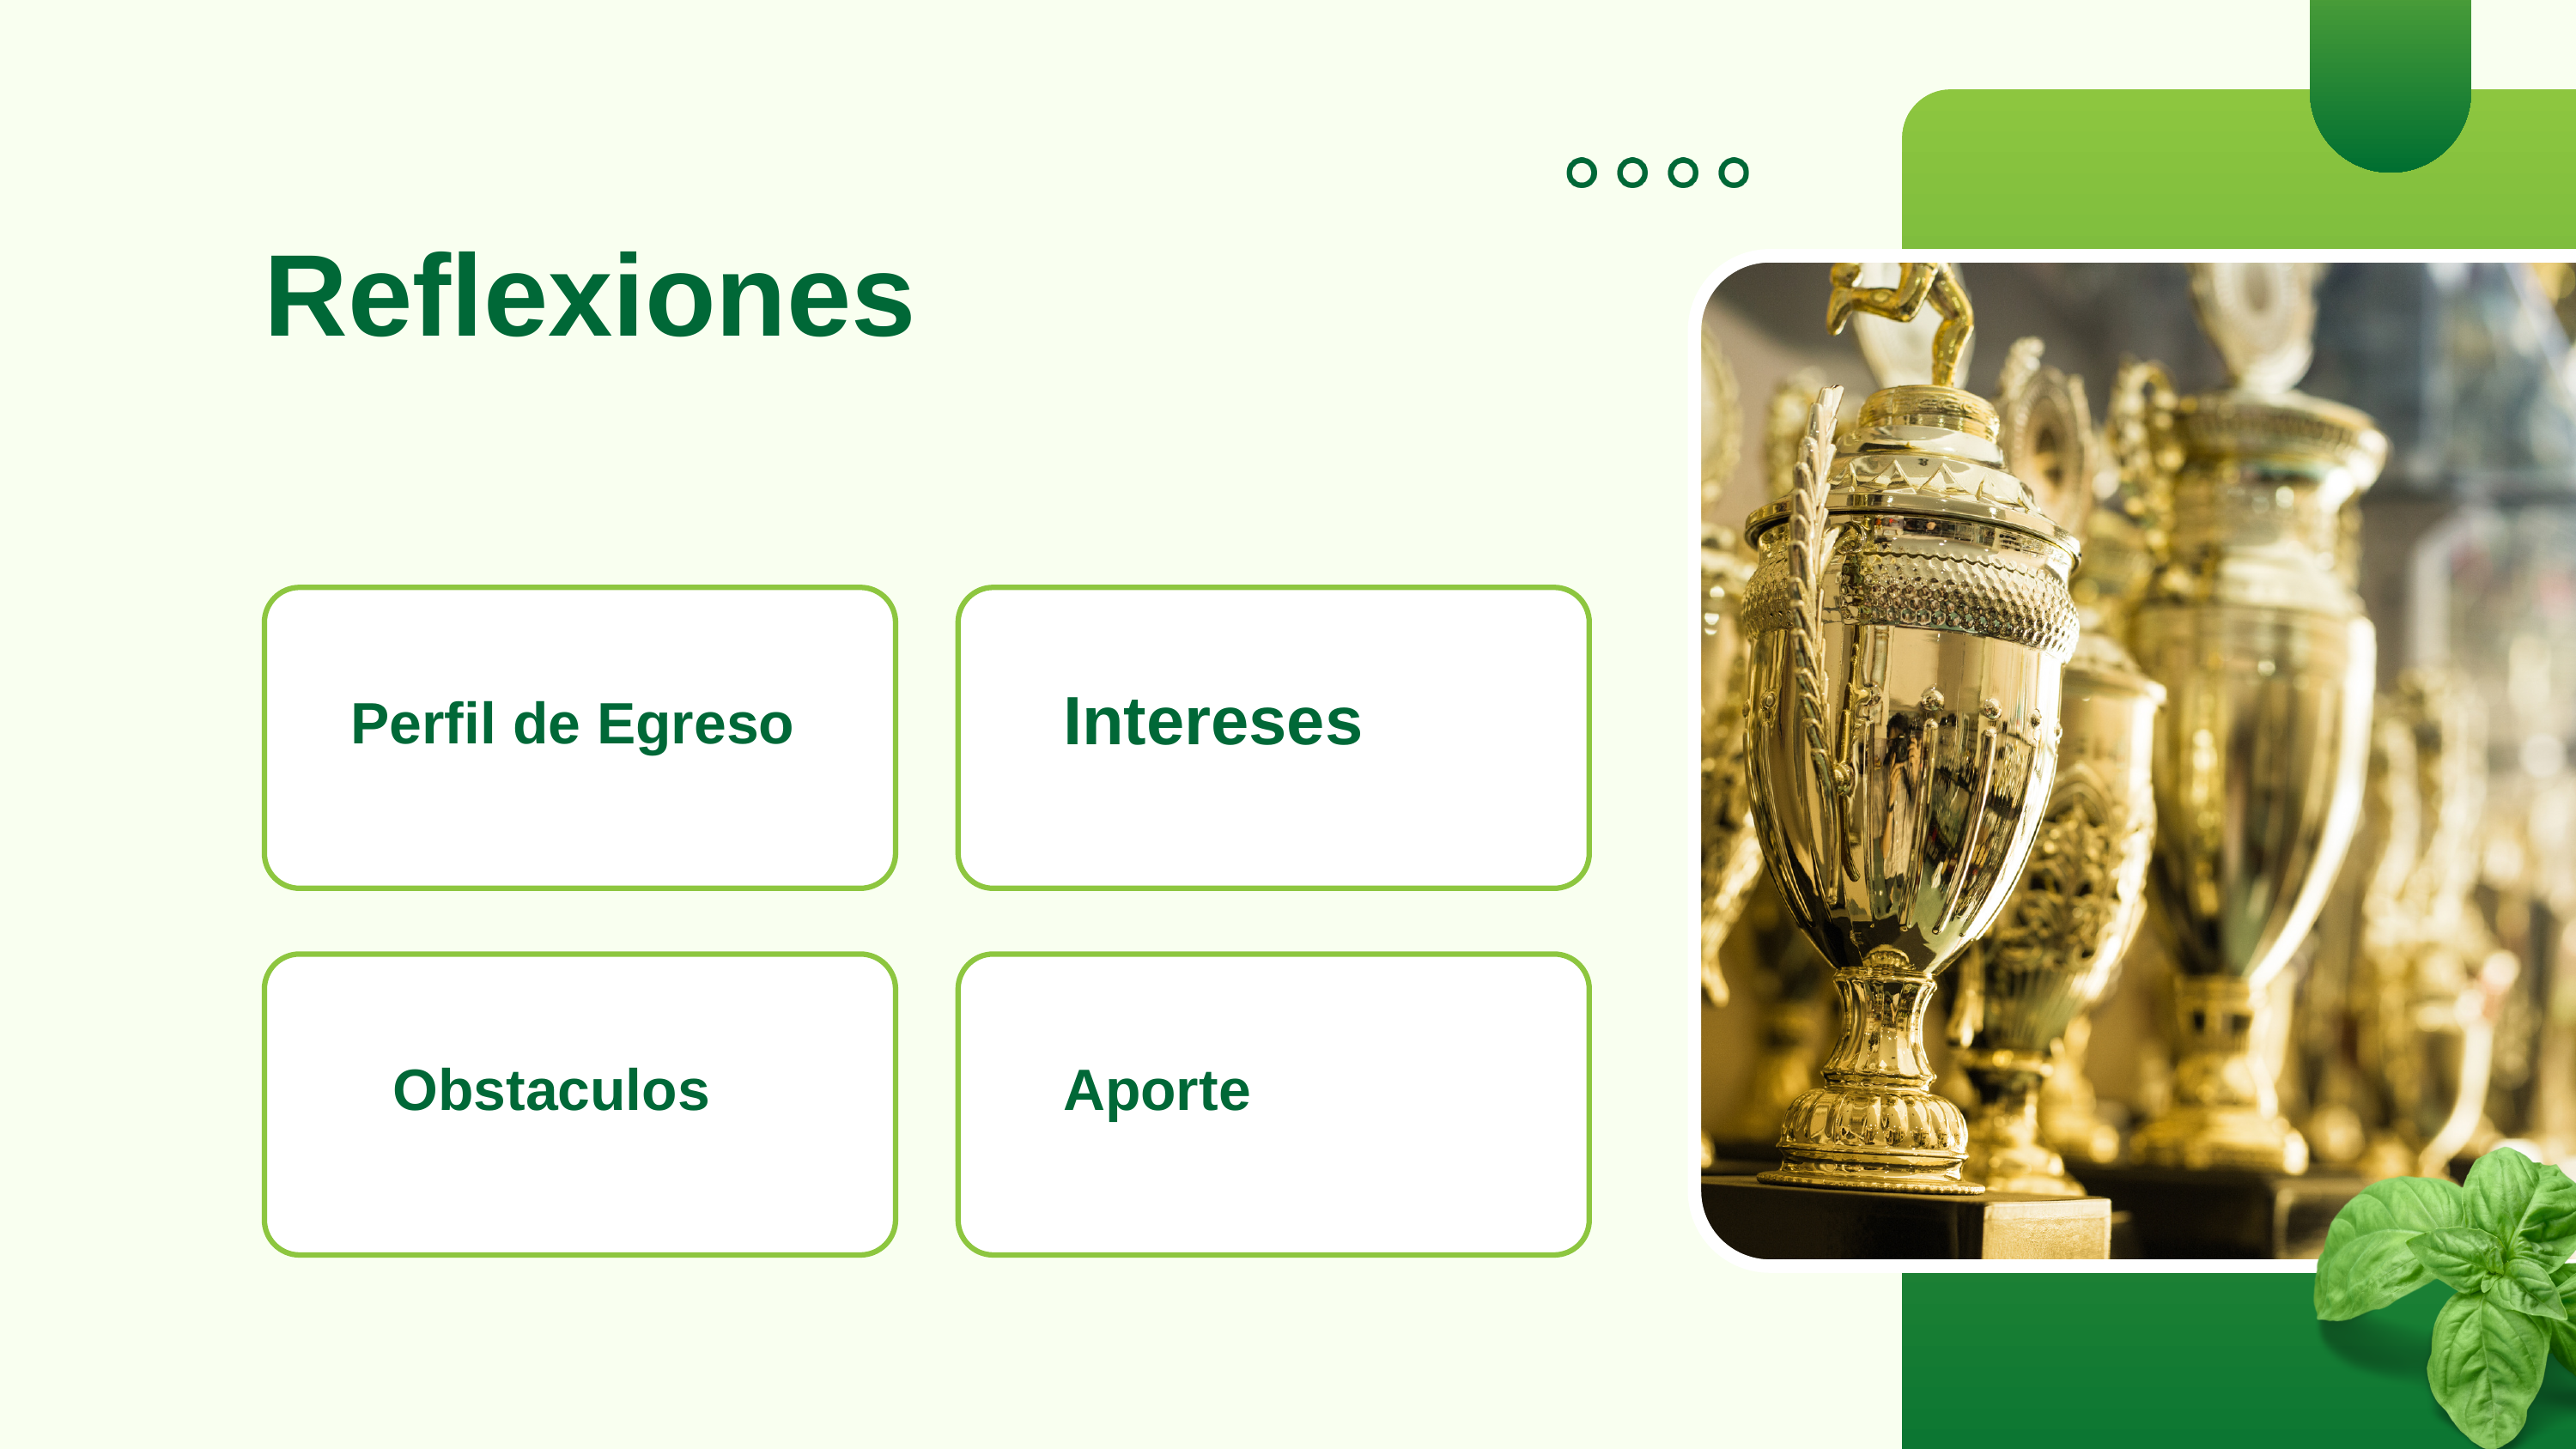

Reflexiones

Intereses
Perfil de Egreso

Aporte
Obstaculos